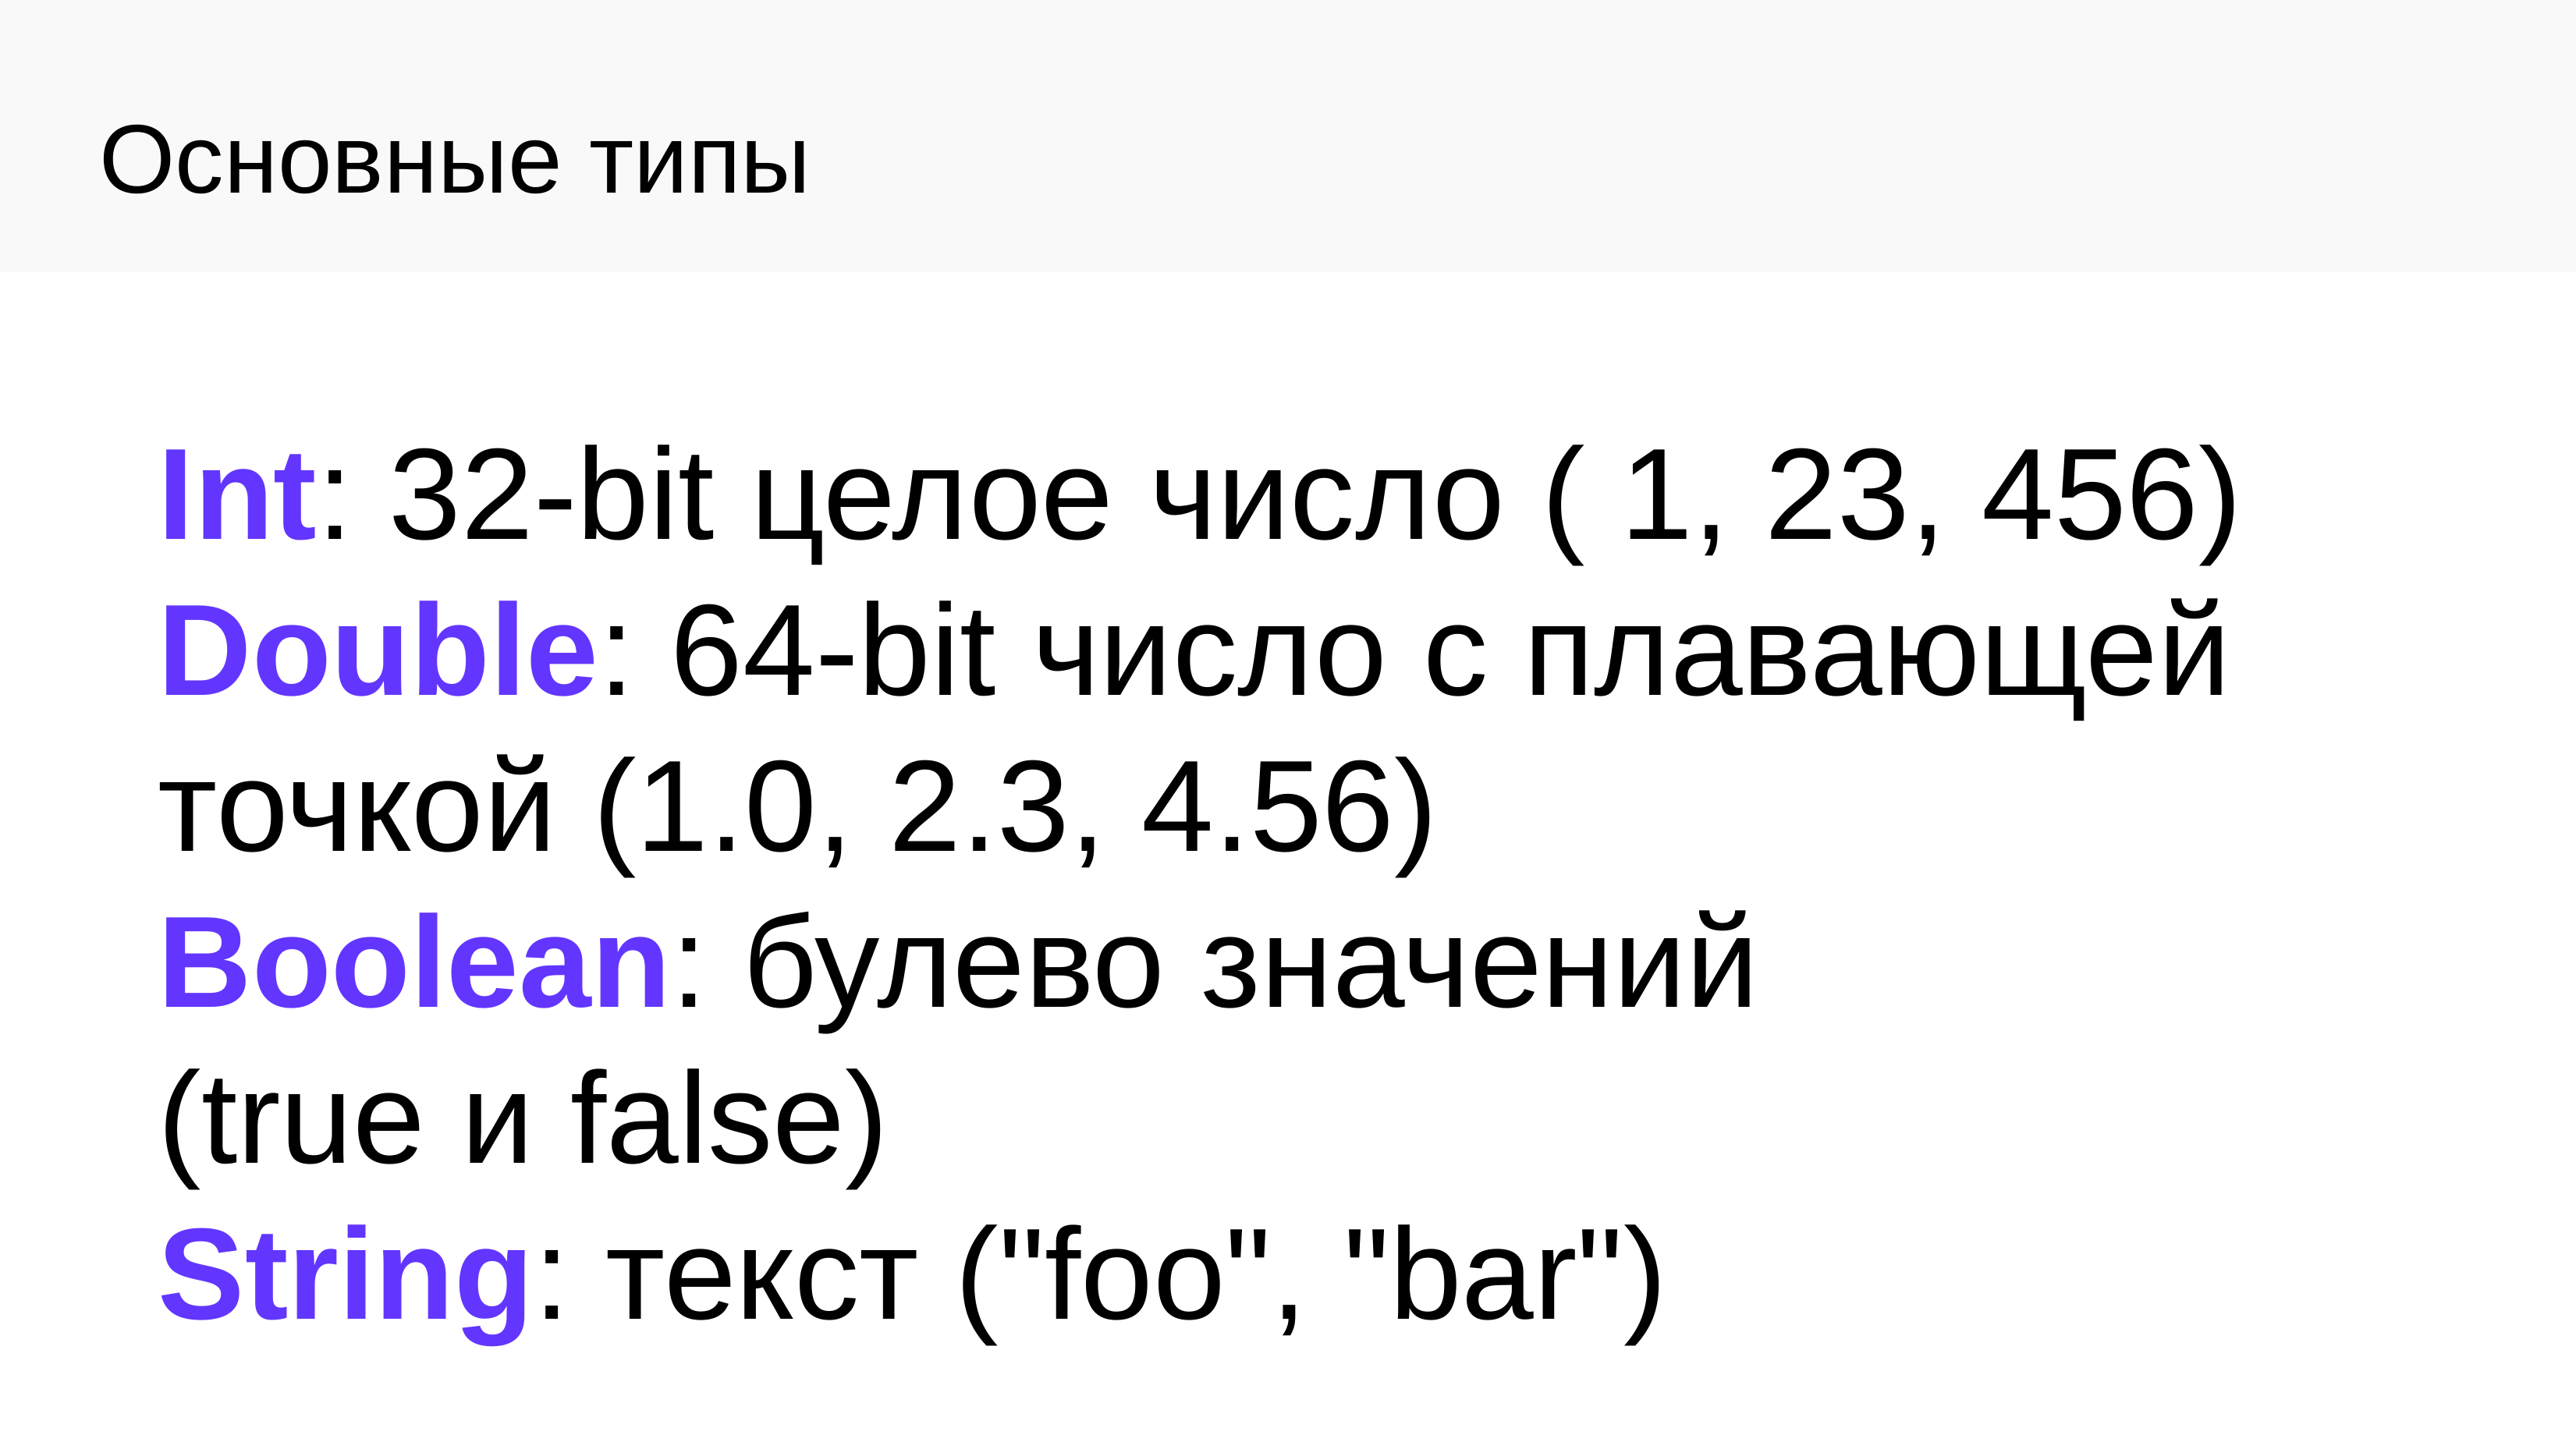

Основные типы
Int: 32-bit целое число ( 1, 23, 456)
Double: 64-bit число с плавающей точкой (1.0, 2.3, 4.56)
Boolean: булево значений (true и false)
String: текст ("foo", "bar")